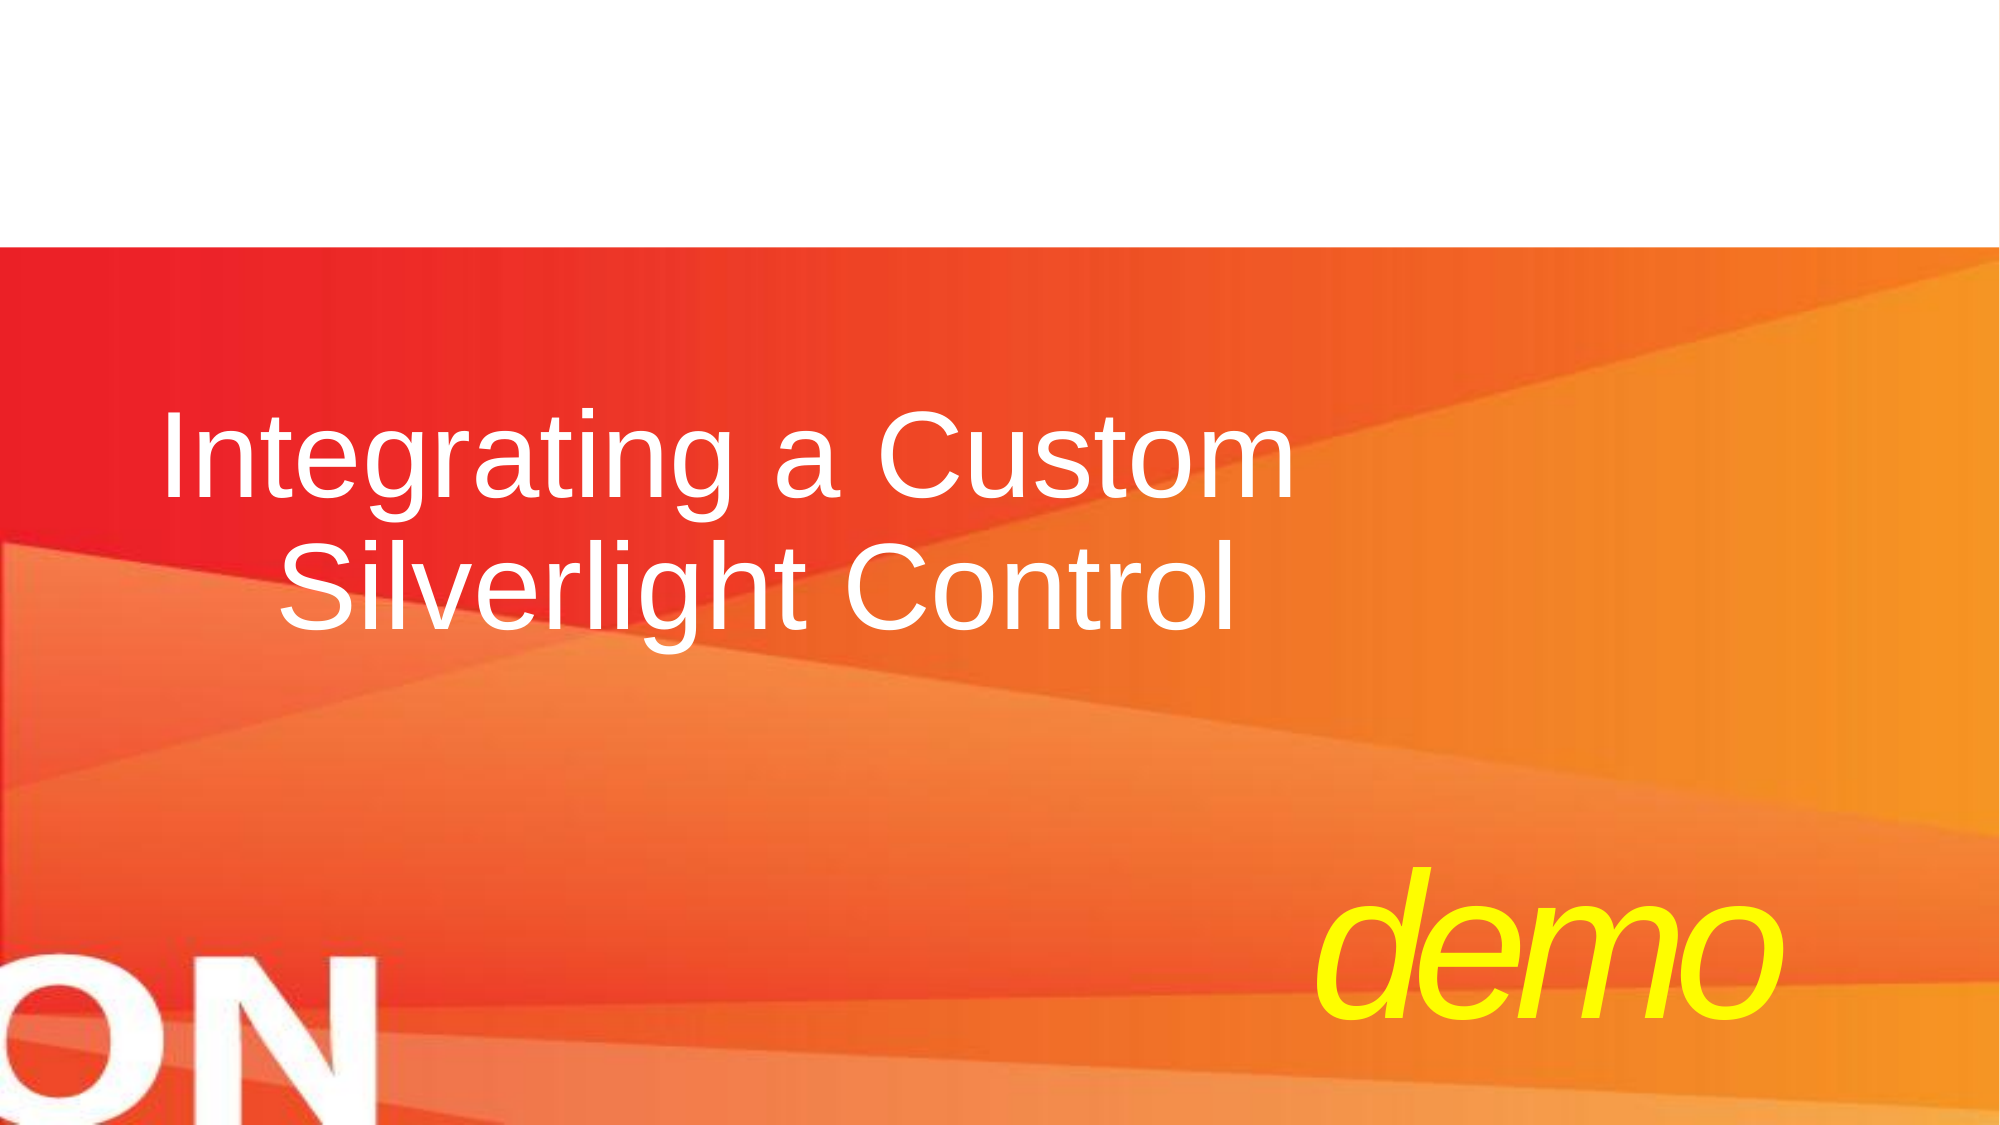

# Integrating a Custom Silverlight Control

demo